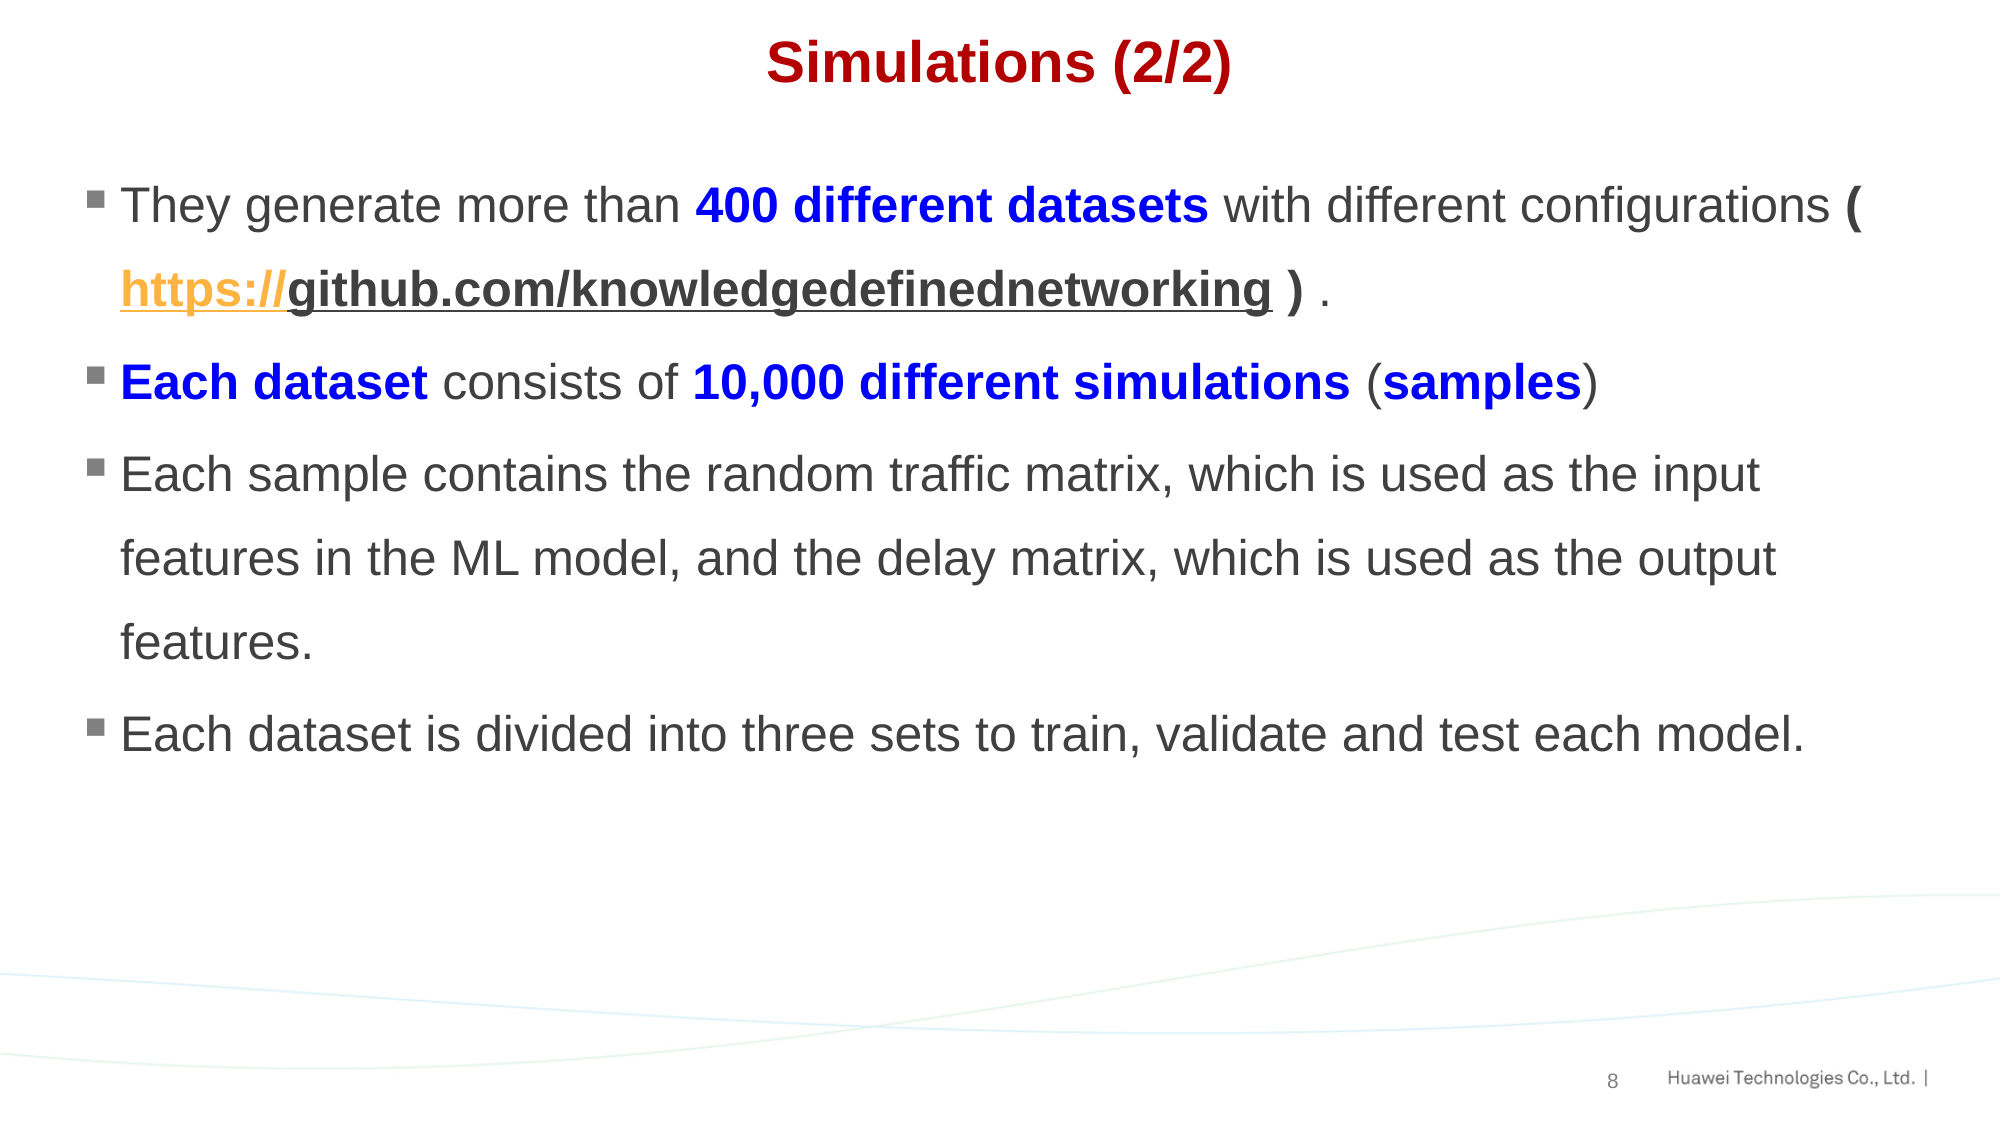

# Simulations (2/2)
They generate more than 400 different datasets with different configurations ( https://github.com/knowledgedefinednetworking ) .
Each dataset consists of 10,000 different simulations (samples)
Each sample contains the random traffic matrix, which is used as the input features in the ML model, and the delay matrix, which is used as the output features.
Each dataset is divided into three sets to train, validate and test each model.